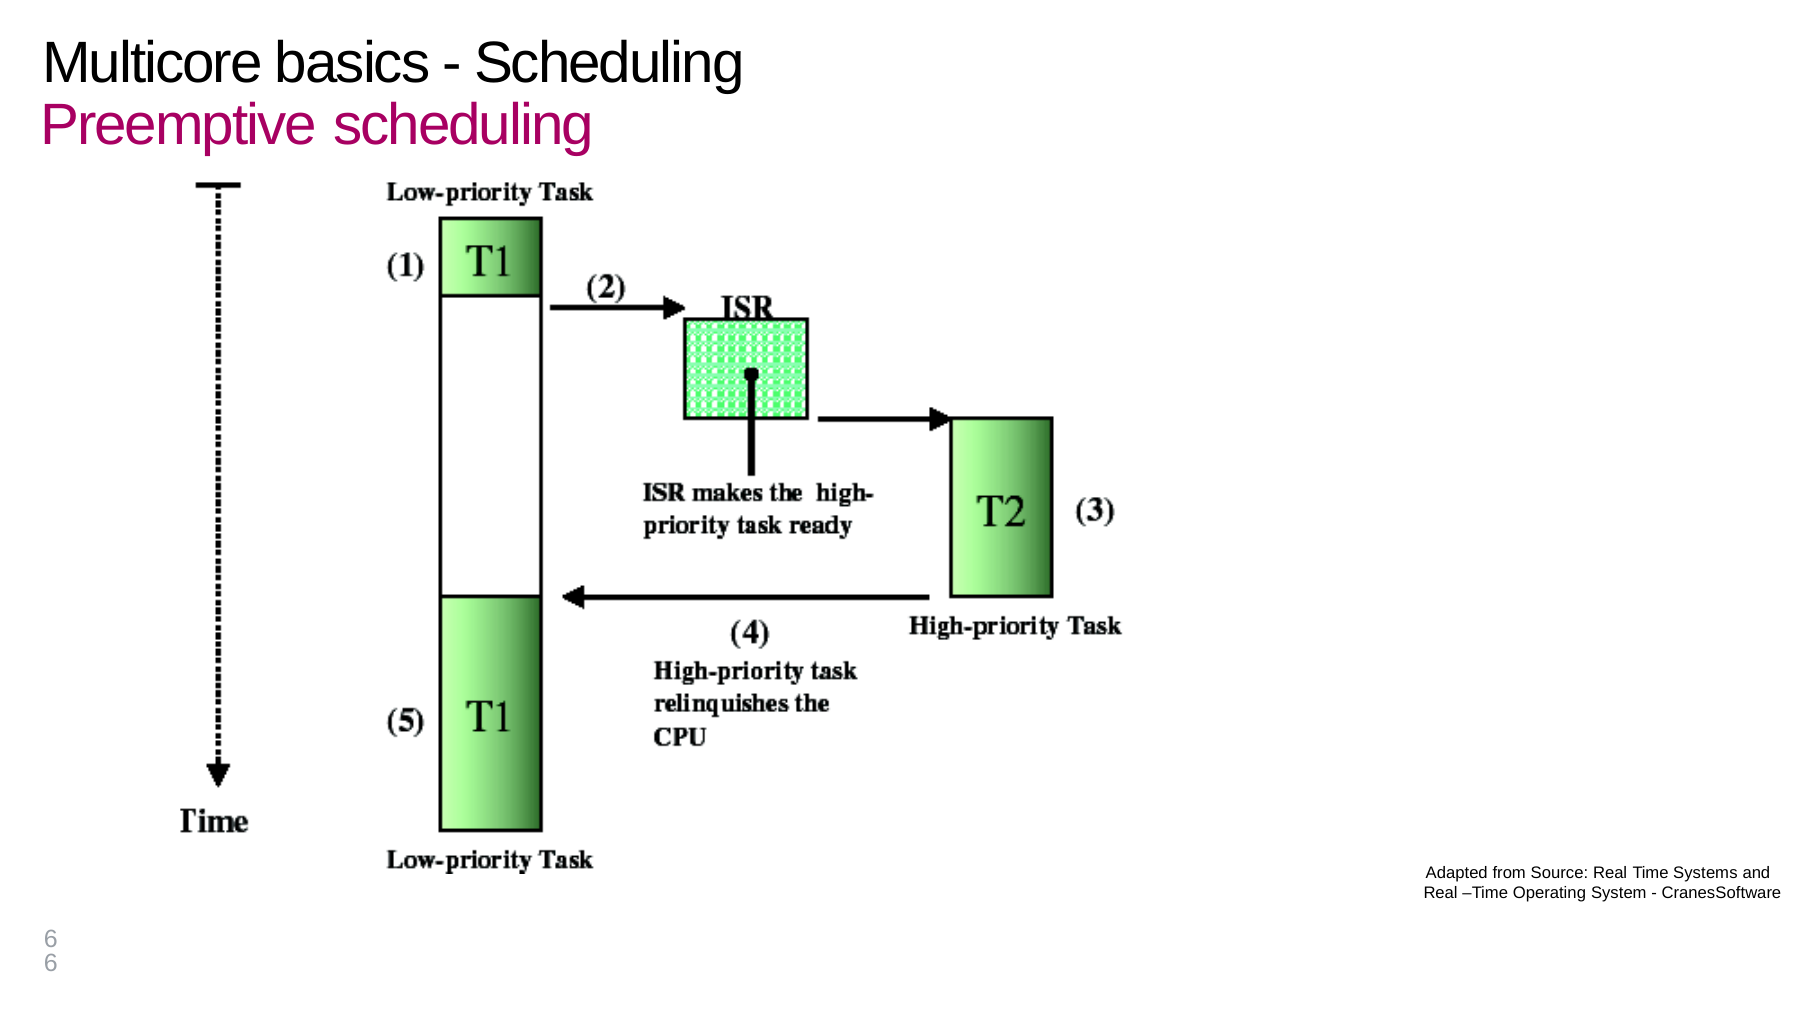

# Multicore basics - Scheduling  Preemptive scheduling

Adapted from Source: Real Time Systems and  Real –Time Operating System - CranesSoftware
66